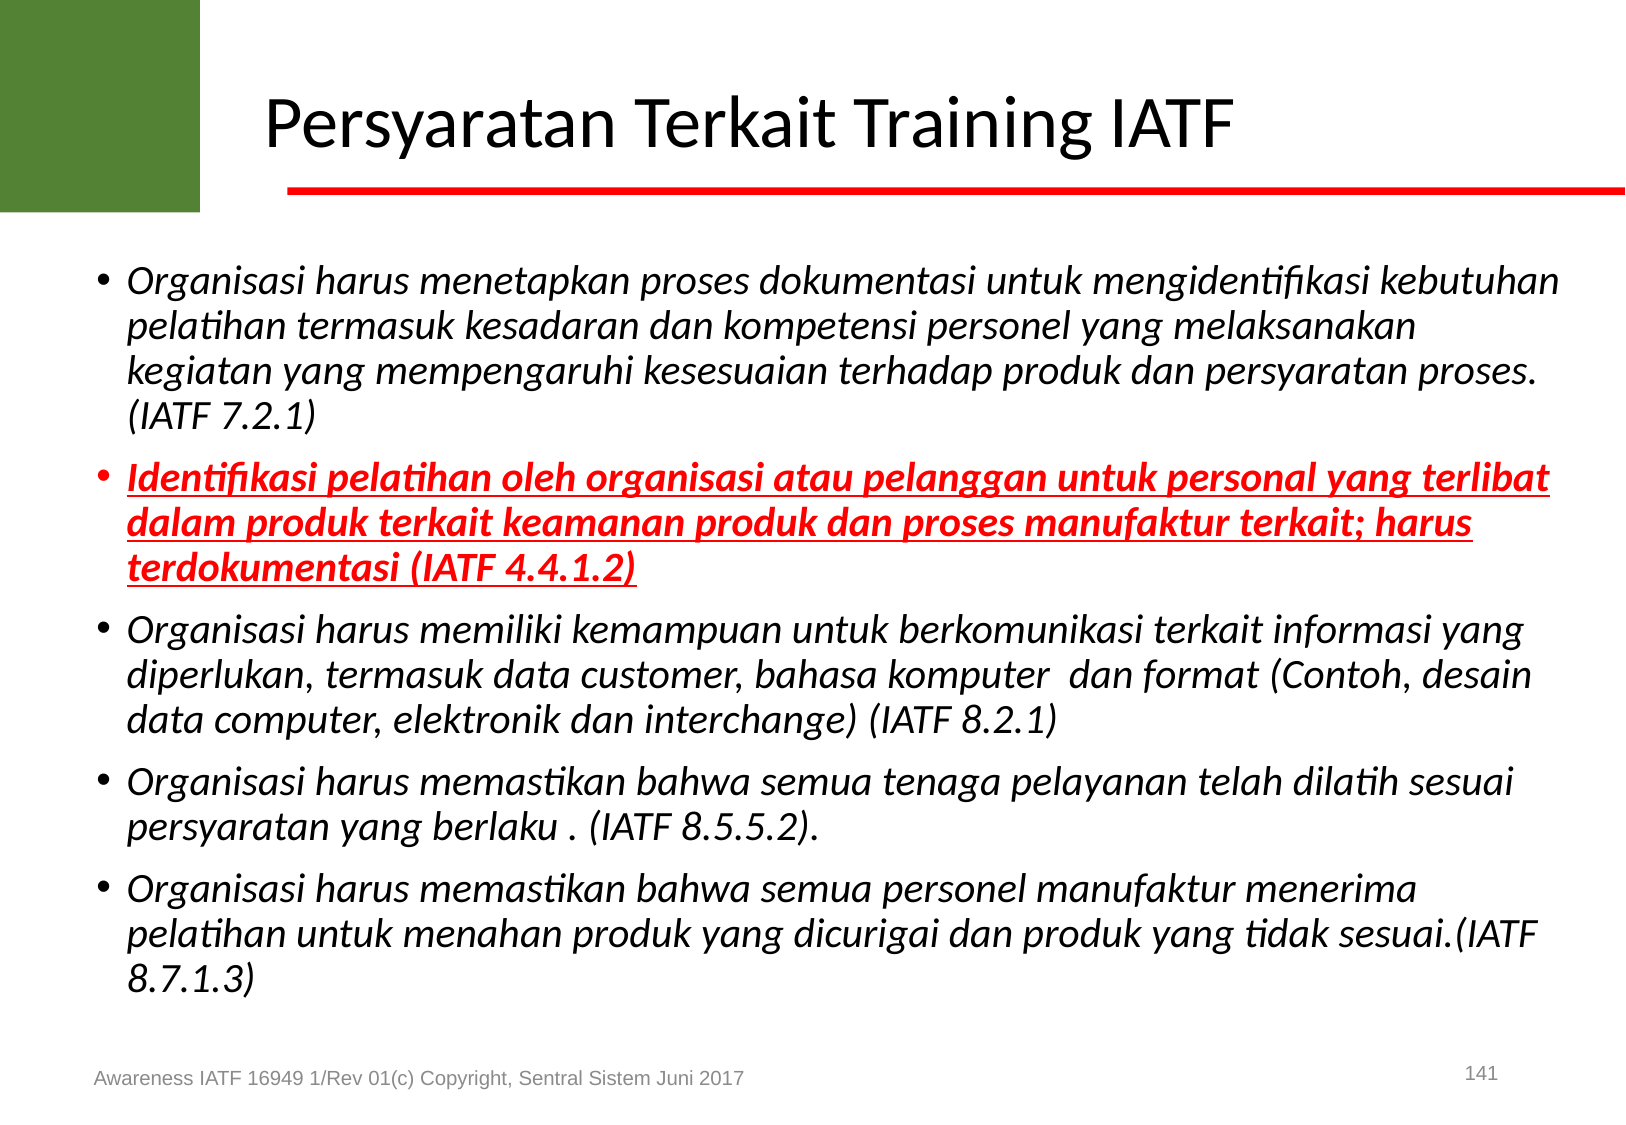

# Persyaratan Terkait Training IATF

Organisasi harus menetapkan proses dokumentasi untuk mengidentifikasi kebutuhan pelatihan termasuk kesadaran dan kompetensi personel yang melaksanakan kegiatan yang mempengaruhi kesesuaian terhadap produk dan persyaratan proses. (IATF 7.2.1)
Identifikasi pelatihan oleh organisasi atau pelanggan untuk personal yang terlibat dalam produk terkait keamanan produk dan proses manufaktur terkait; harus terdokumentasi (IATF 4.4.1.2)
Organisasi harus memiliki kemampuan untuk berkomunikasi terkait informasi yang diperlukan, termasuk data customer, bahasa komputer  dan format (Contoh, desain data computer, elektronik dan interchange) (IATF 8.2.1)
Organisasi harus memastikan bahwa semua tenaga pelayanan telah dilatih sesuai persyaratan yang berlaku . (IATF 8.5.5.2).
Organisasi harus memastikan bahwa semua personel manufaktur menerima pelatihan untuk menahan produk yang dicurigai dan produk yang tidak sesuai.(IATF 8.7.1.3)

141
Awareness IATF 16949 1/Rev 01(c) Copyright, Sentral Sistem Juni 2017